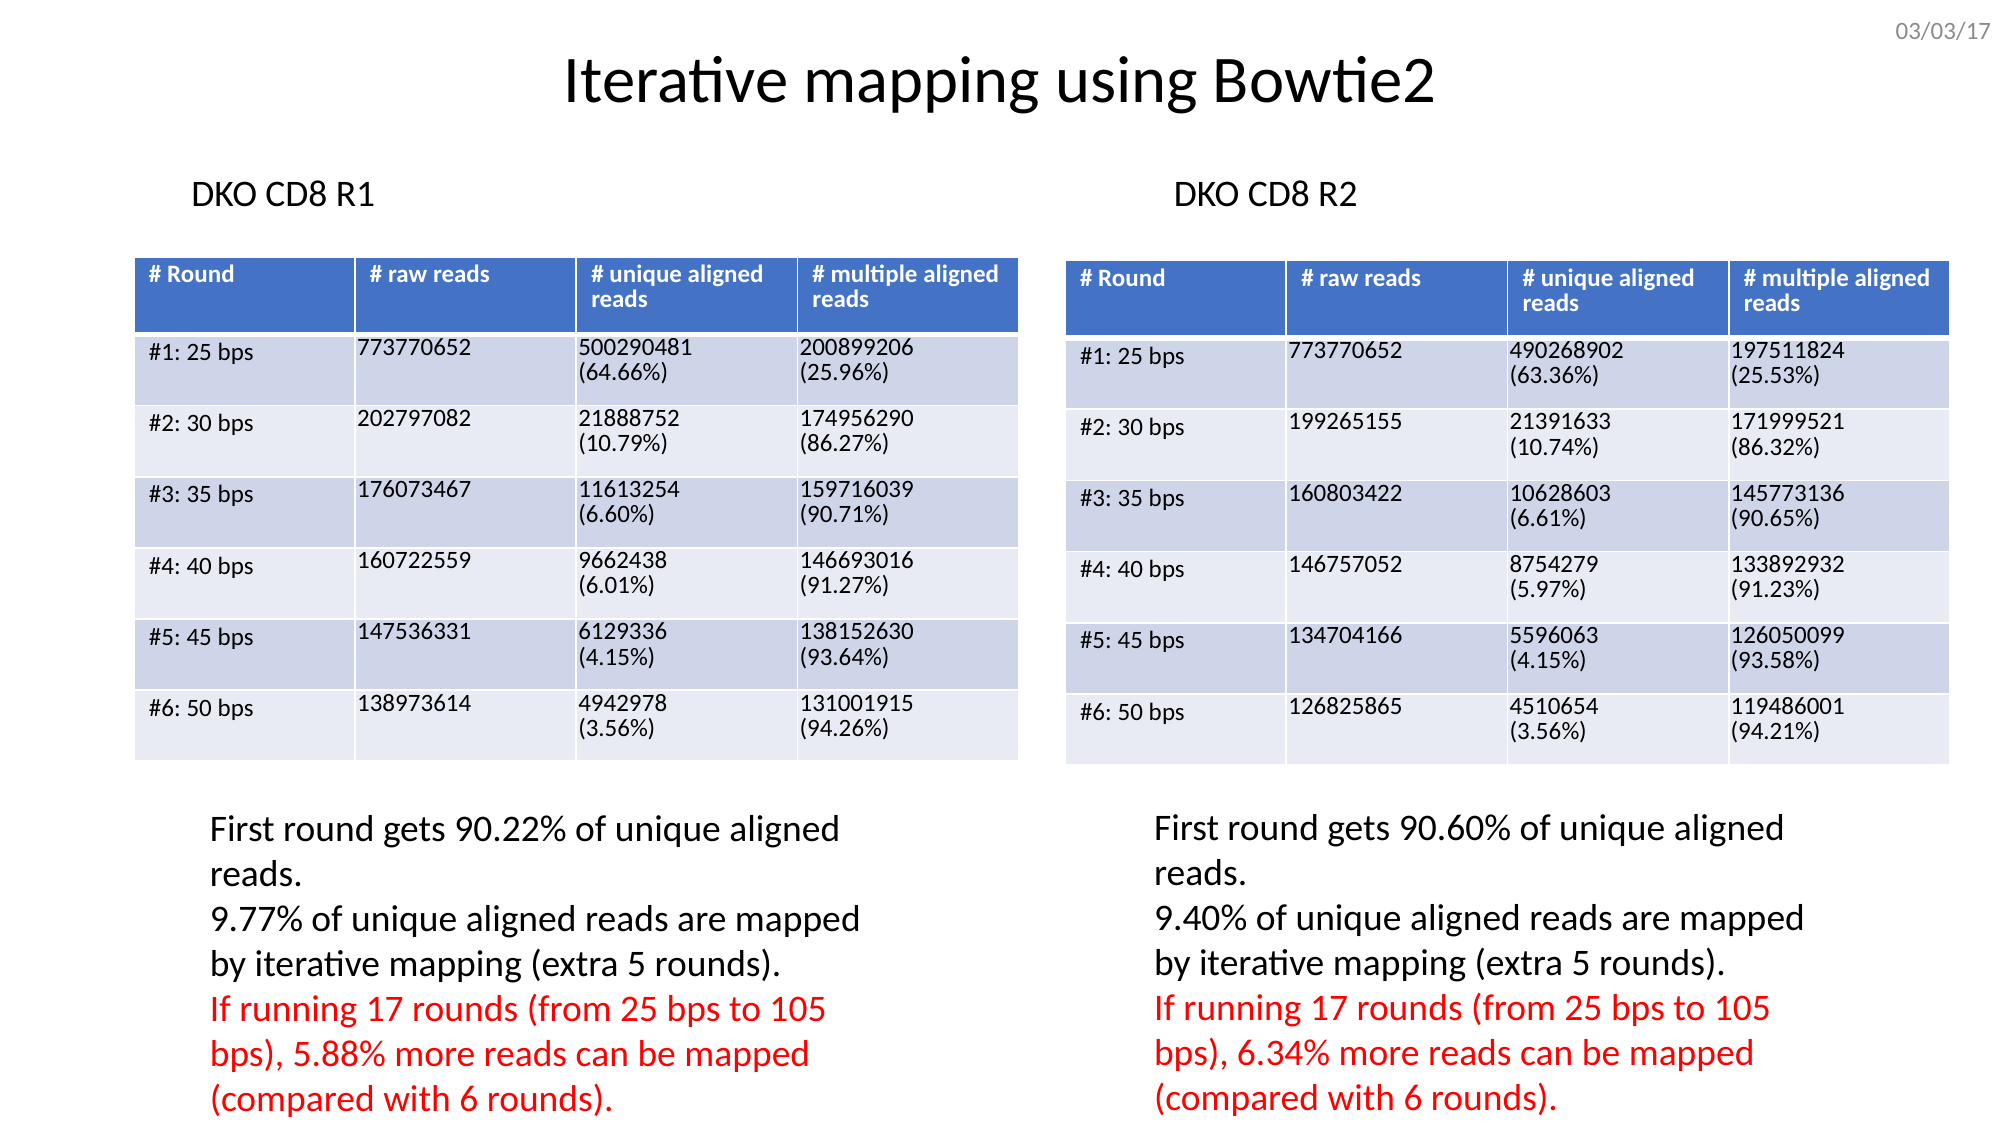

03/03/17
# Iterative mapping using Bowtie2
DKO CD8 R1
DKO CD8 R2
| # Round | # raw reads | # unique aligned reads | # multiple aligned reads |
| --- | --- | --- | --- |
| #1: 25 bps | 773770652 | 500290481 (64.66%) | 200899206 (25.96%) |
| #2: 30 bps | 202797082 | 21888752 (10.79%) | 174956290 (86.27%) |
| #3: 35 bps | 176073467 | 11613254 (6.60%) | 159716039 (90.71%) |
| #4: 40 bps | 160722559 | 9662438 (6.01%) | 146693016 (91.27%) |
| #5: 45 bps | 147536331 | 6129336 (4.15%) | 138152630 (93.64%) |
| #6: 50 bps | 138973614 | 4942978 (3.56%) | 131001915 (94.26%) |
| # Round | # raw reads | # unique aligned reads | # multiple aligned reads |
| --- | --- | --- | --- |
| #1: 25 bps | 773770652 | 490268902 (63.36%) | 197511824 (25.53%) |
| #2: 30 bps | 199265155 | 21391633 (10.74%) | 171999521 (86.32%) |
| #3: 35 bps | 160803422 | 10628603 (6.61%) | 145773136 (90.65%) |
| #4: 40 bps | 146757052 | 8754279 (5.97%) | 133892932 (91.23%) |
| #5: 45 bps | 134704166 | 5596063 (4.15%) | 126050099 (93.58%) |
| #6: 50 bps | 126825865 | 4510654 (3.56%) | 119486001 (94.21%) |
First round gets 90.60% of unique aligned reads.
9.40% of unique aligned reads are mapped by iterative mapping (extra 5 rounds).
If running 17 rounds (from 25 bps to 105 bps), 6.34% more reads can be mapped (compared with 6 rounds).

First round gets 90.22% of unique aligned reads.
9.77% of unique aligned reads are mapped by iterative mapping (extra 5 rounds).
If running 17 rounds (from 25 bps to 105 bps), 5.88% more reads can be mapped (compared with 6 rounds).